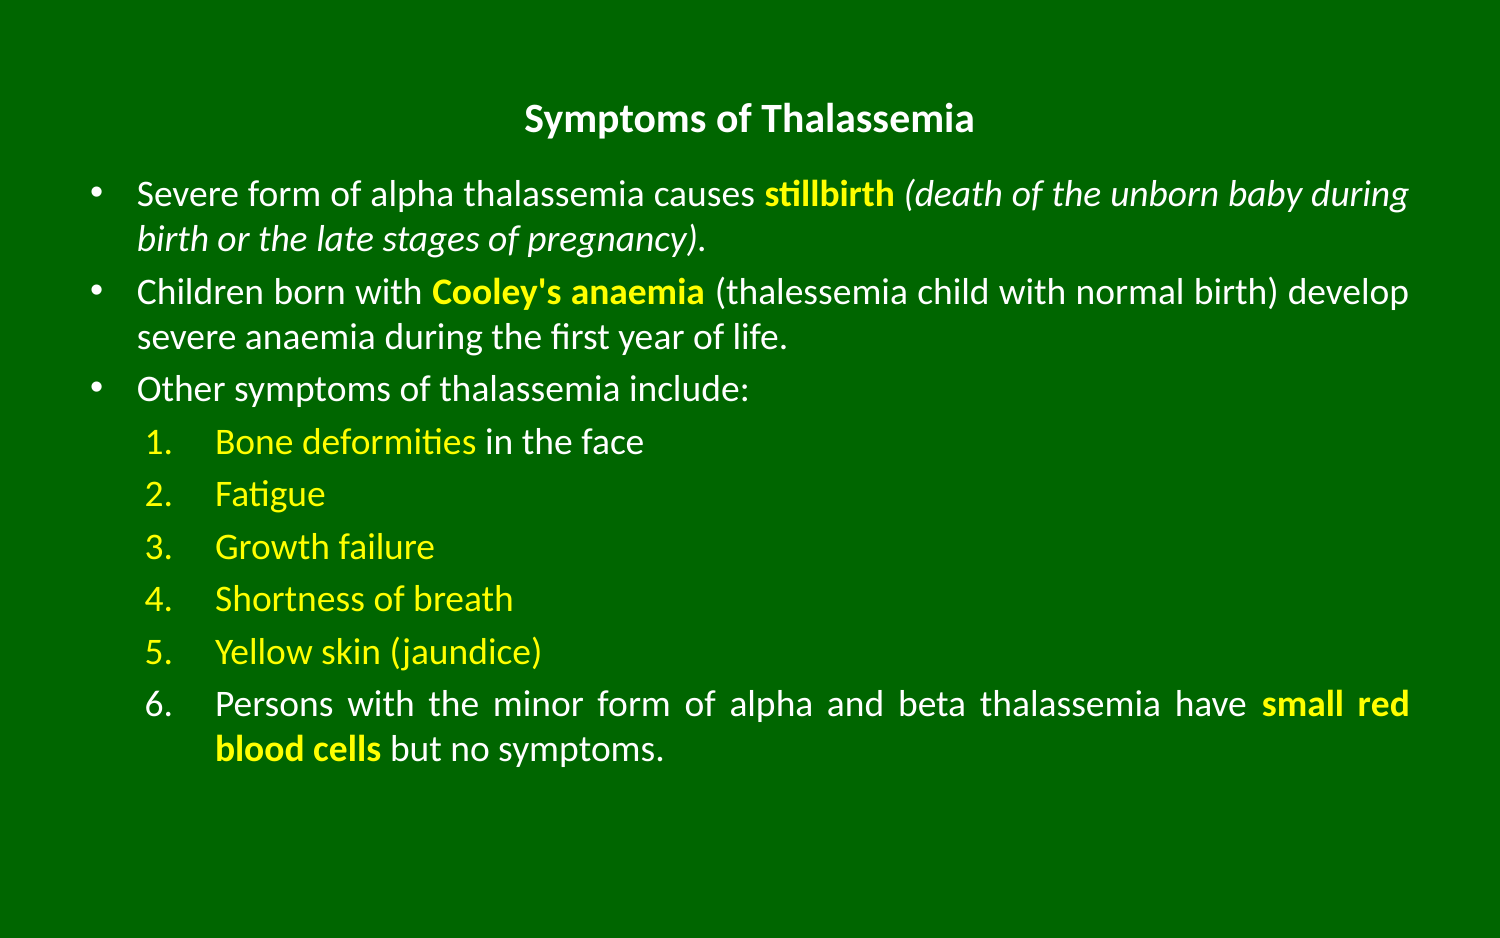

# Symptoms of Thalassemia
Severe form of alpha thalassemia causes stillbirth (death of the unborn baby during birth or the late stages of pregnancy).
Children born with Cooley's anaemia (thalessemia child with normal birth) develop severe anaemia during the first year of life.
Other symptoms of thalassemia include:
Bone deformities in the face
Fatigue
Growth failure
Shortness of breath
Yellow skin (jaundice)
Persons with the minor form of alpha and beta thalassemia have small red blood cells but no symptoms.